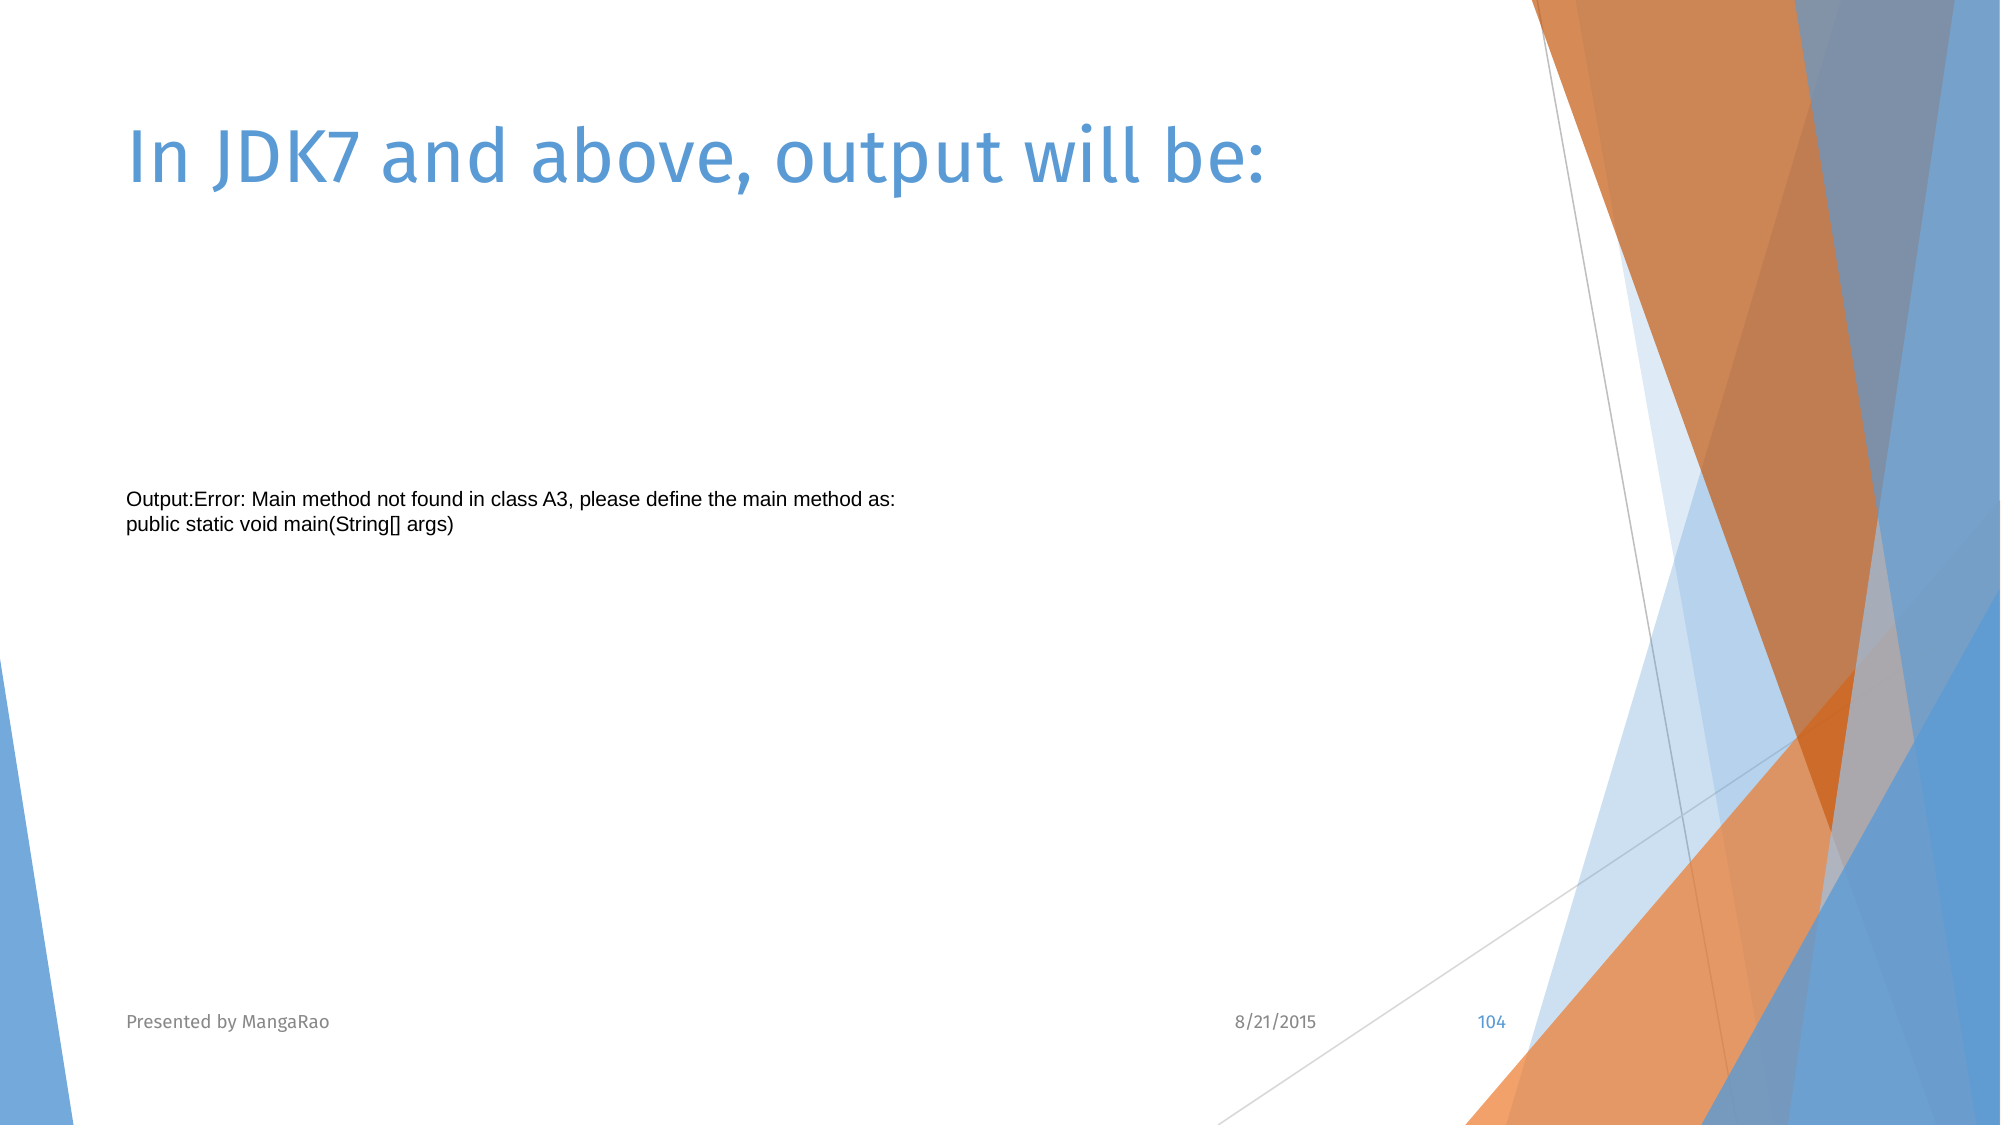

# In JDK7 and above, output will be:
Output:Error: Main method not found in class A3, please define the main method as:
public static void main(String[] args)
Presented by MangaRao
8/21/2015
104